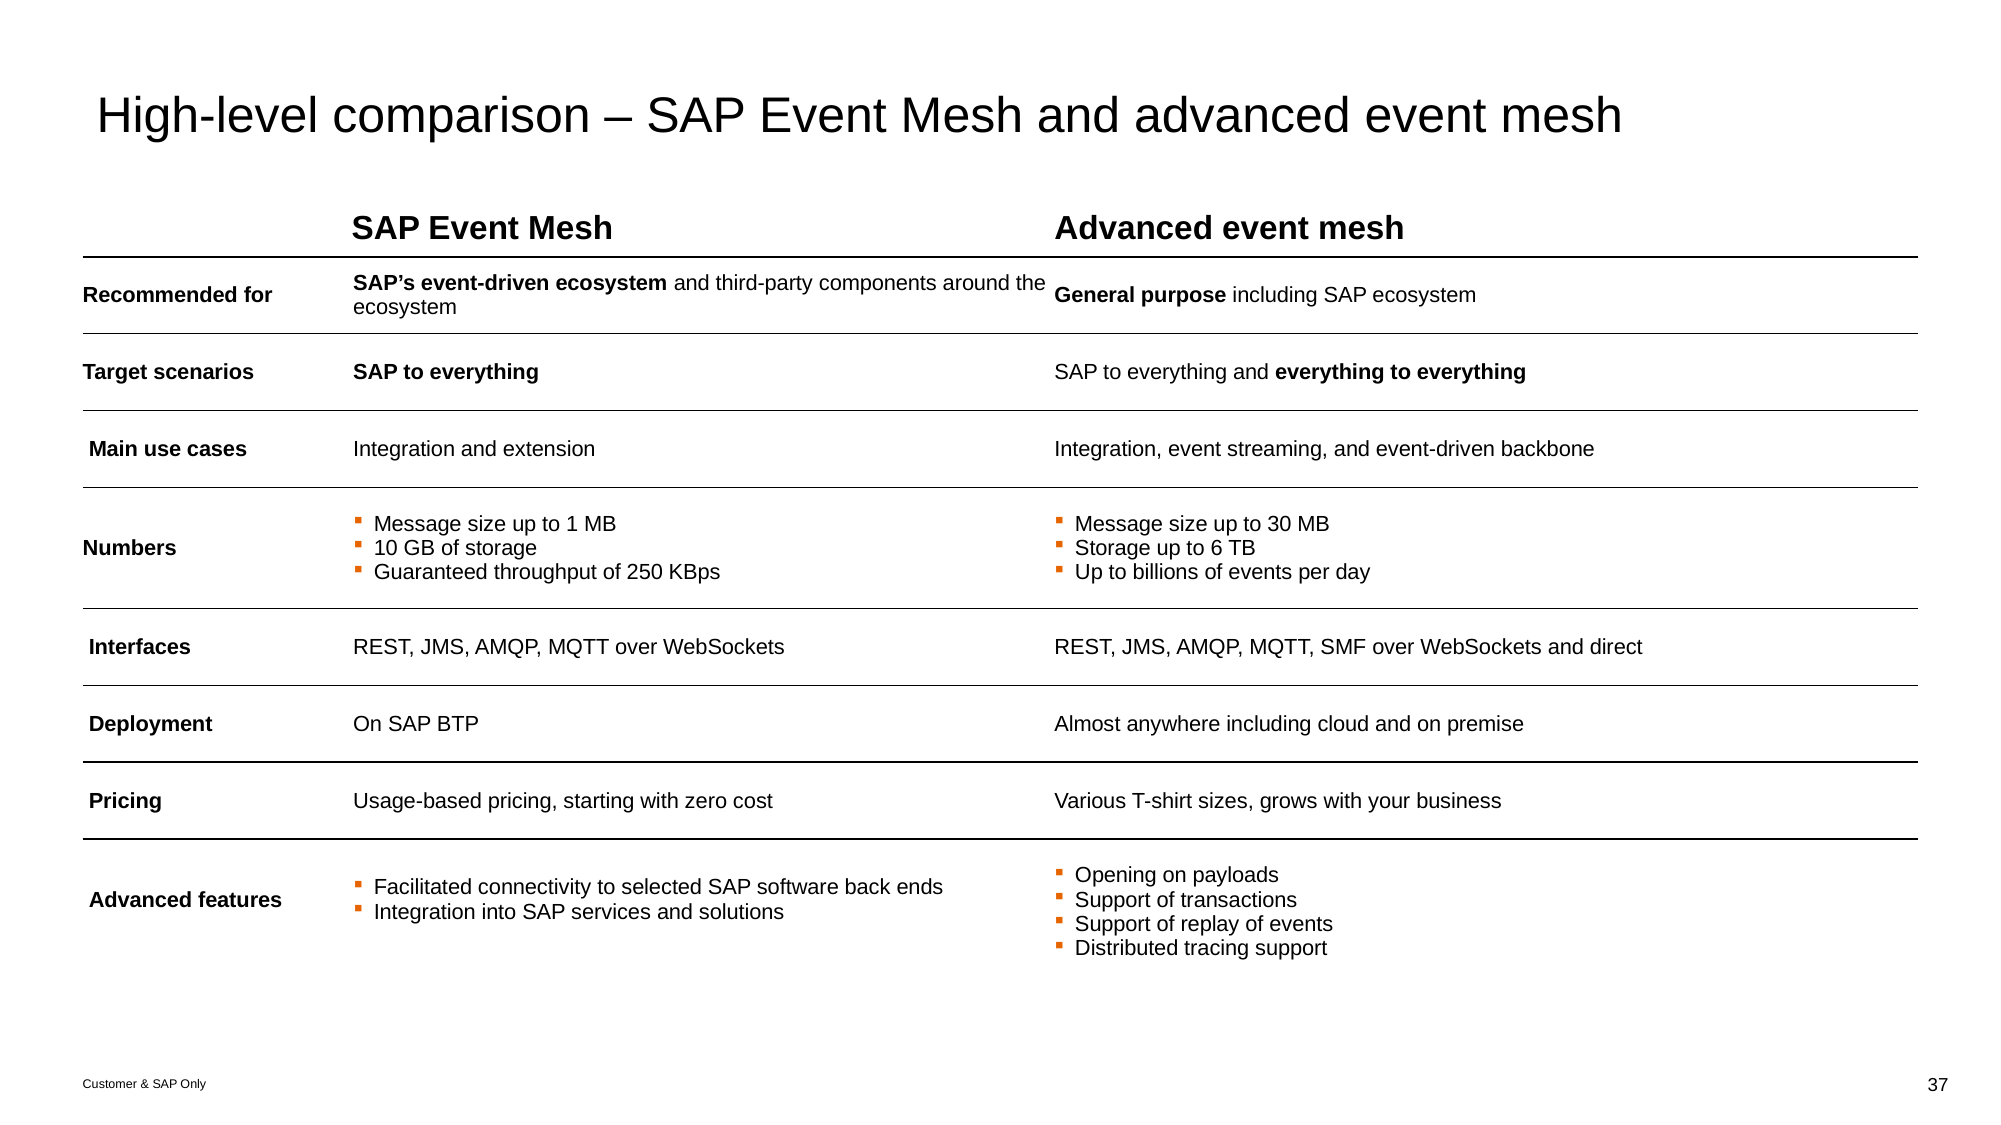

# High-level comparison – SAP Event Mesh and advanced event mesh
|  | SAP Event Mesh | Advanced event mesh |
| --- | --- | --- |
| Recommended for | SAP’s event-driven ecosystem and third-party components around the ecosystem | General purpose including SAP ecosystem |
| Target scenarios | SAP to everything | SAP to everything and everything to everything |
| Main use cases | Integration and extension | Integration, event streaming, and event-driven backbone |
| Numbers | Message size up to 1 MB 10 GB of storage Guaranteed throughput of 250 KBps | Message size up to 30 MB Storage up to 6 TB Up to billions of events per day |
| Interfaces | REST, JMS, AMQP, MQTT over WebSockets | REST, JMS, AMQP, MQTT, SMF over WebSockets and direct |
| Deployment | On SAP BTP | Almost anywhere including cloud and on premise |
| Pricing | Usage-based pricing, starting with zero cost | Various T-shirt sizes, grows with your business |
| Advanced features | Facilitated connectivity to selected SAP software back ends Integration into SAP services and solutions | Opening on payloads Support of transactions Support of replay of events Distributed tracing support |